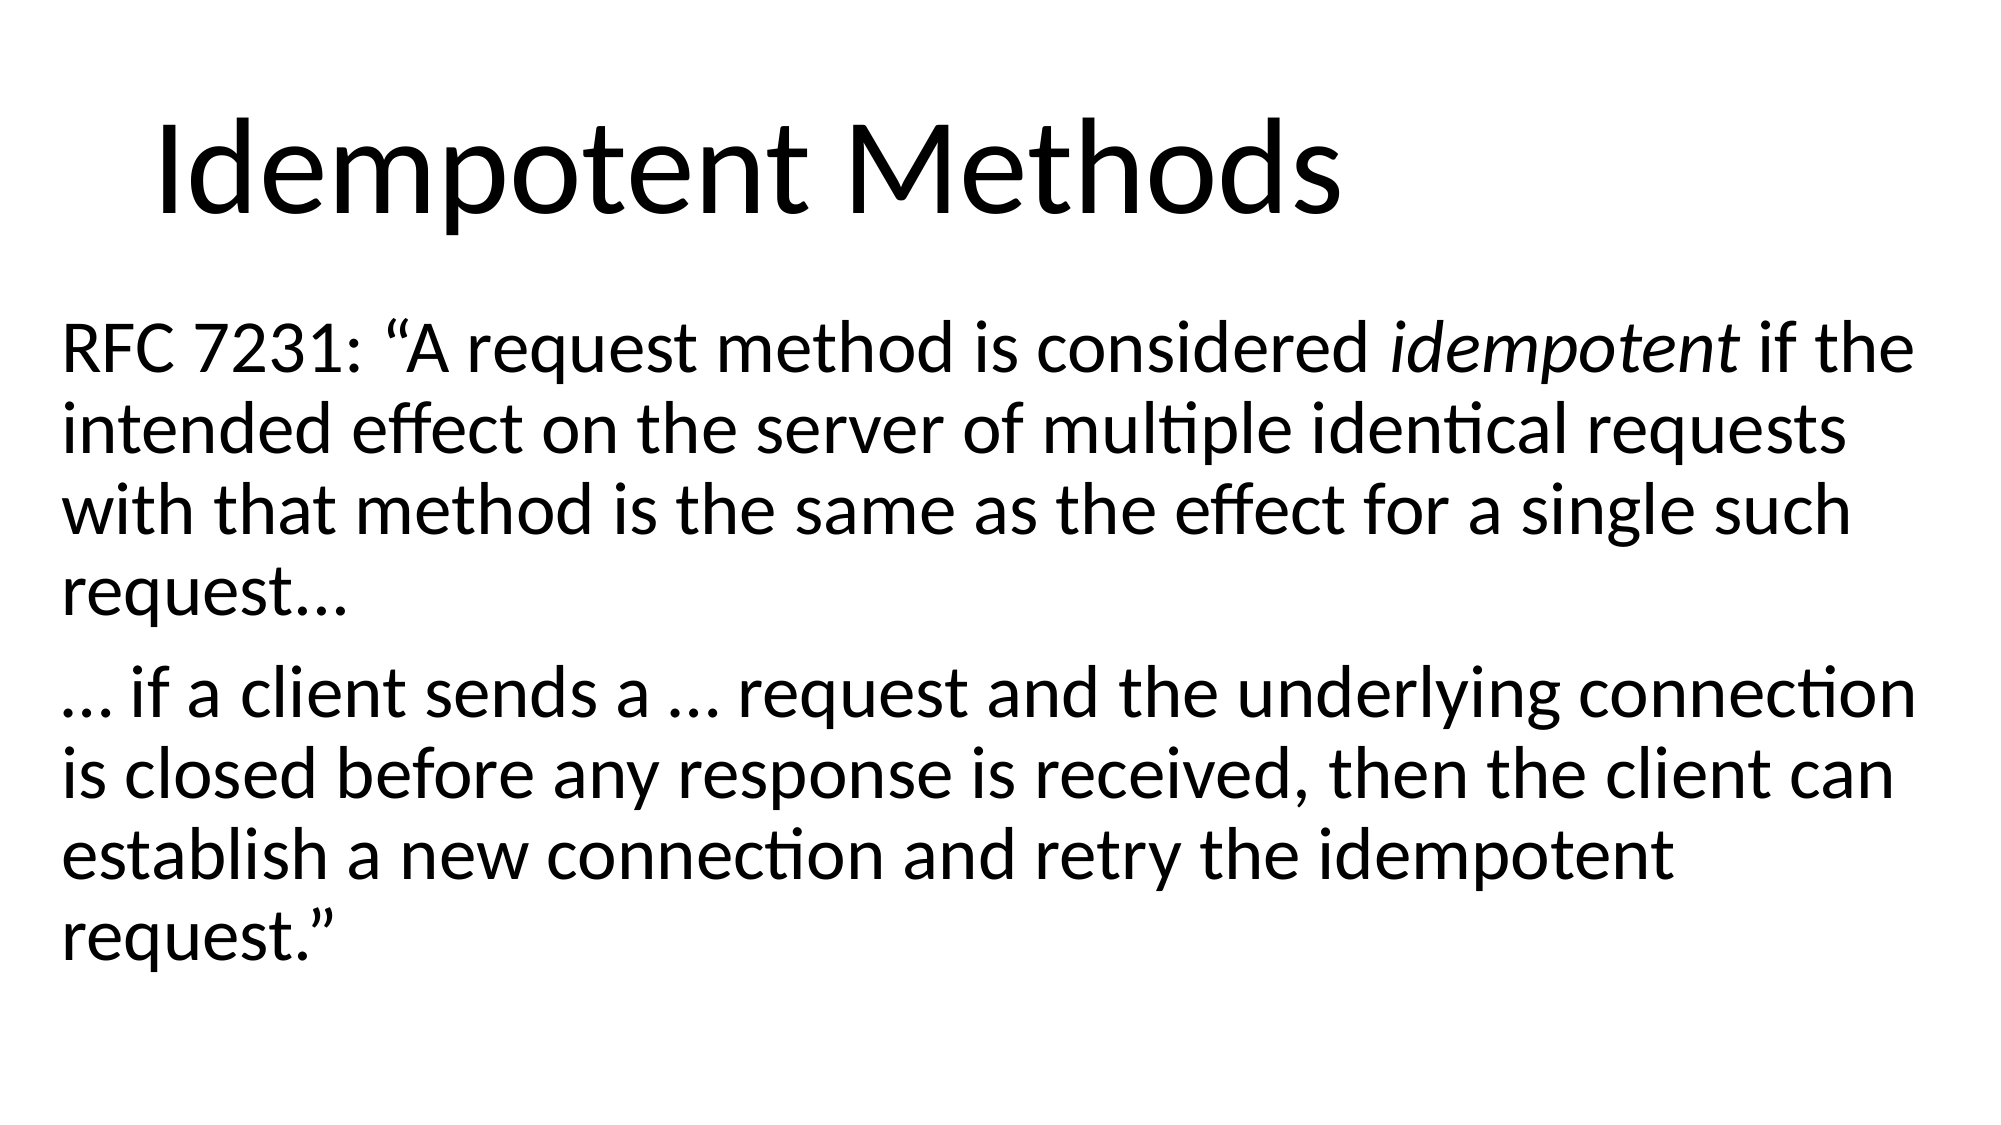

# Idempotent Methods
RFC 7231: “A request method is considered idempotent if the intended effect on the server of multiple identical requests with that method is the same as the effect for a single such request...
… if a client sends a … request and the underlying connection is closed before any response is received, then the client can establish a new connection and retry the idempotent request.”